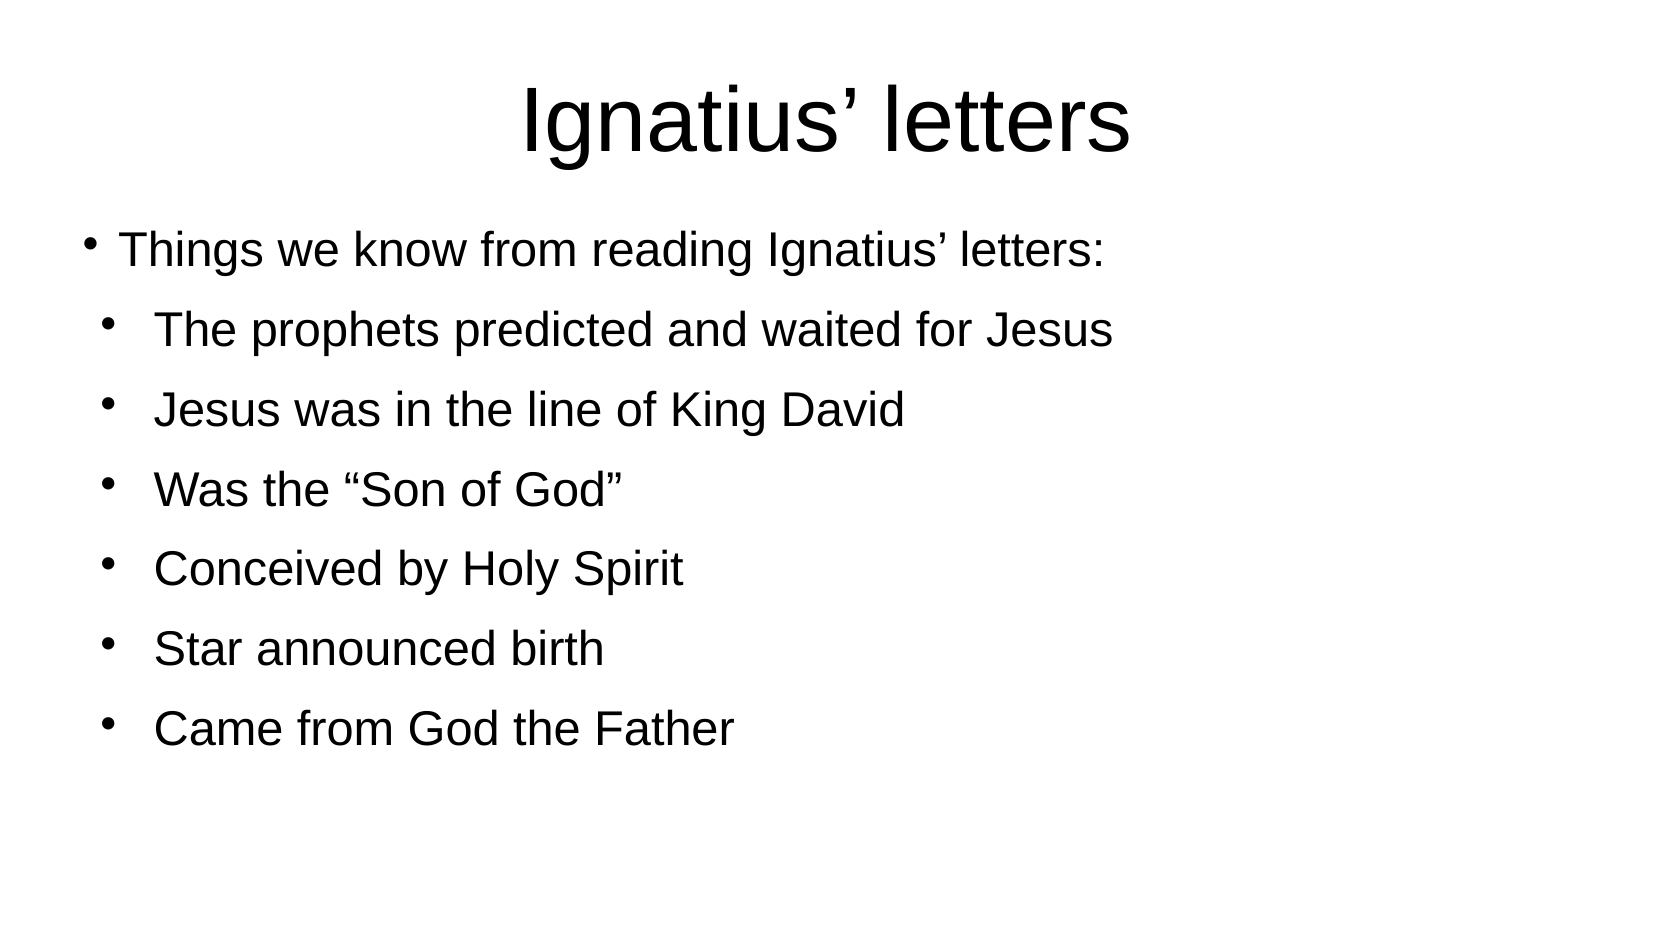

# Ignatius’ letters
Things we know from reading Ignatius’ letters:
The prophets predicted and waited for Jesus
Jesus was in the line of King David
Was the “Son of God”
Conceived by Holy Spirit
Star announced birth
Came from God the Father